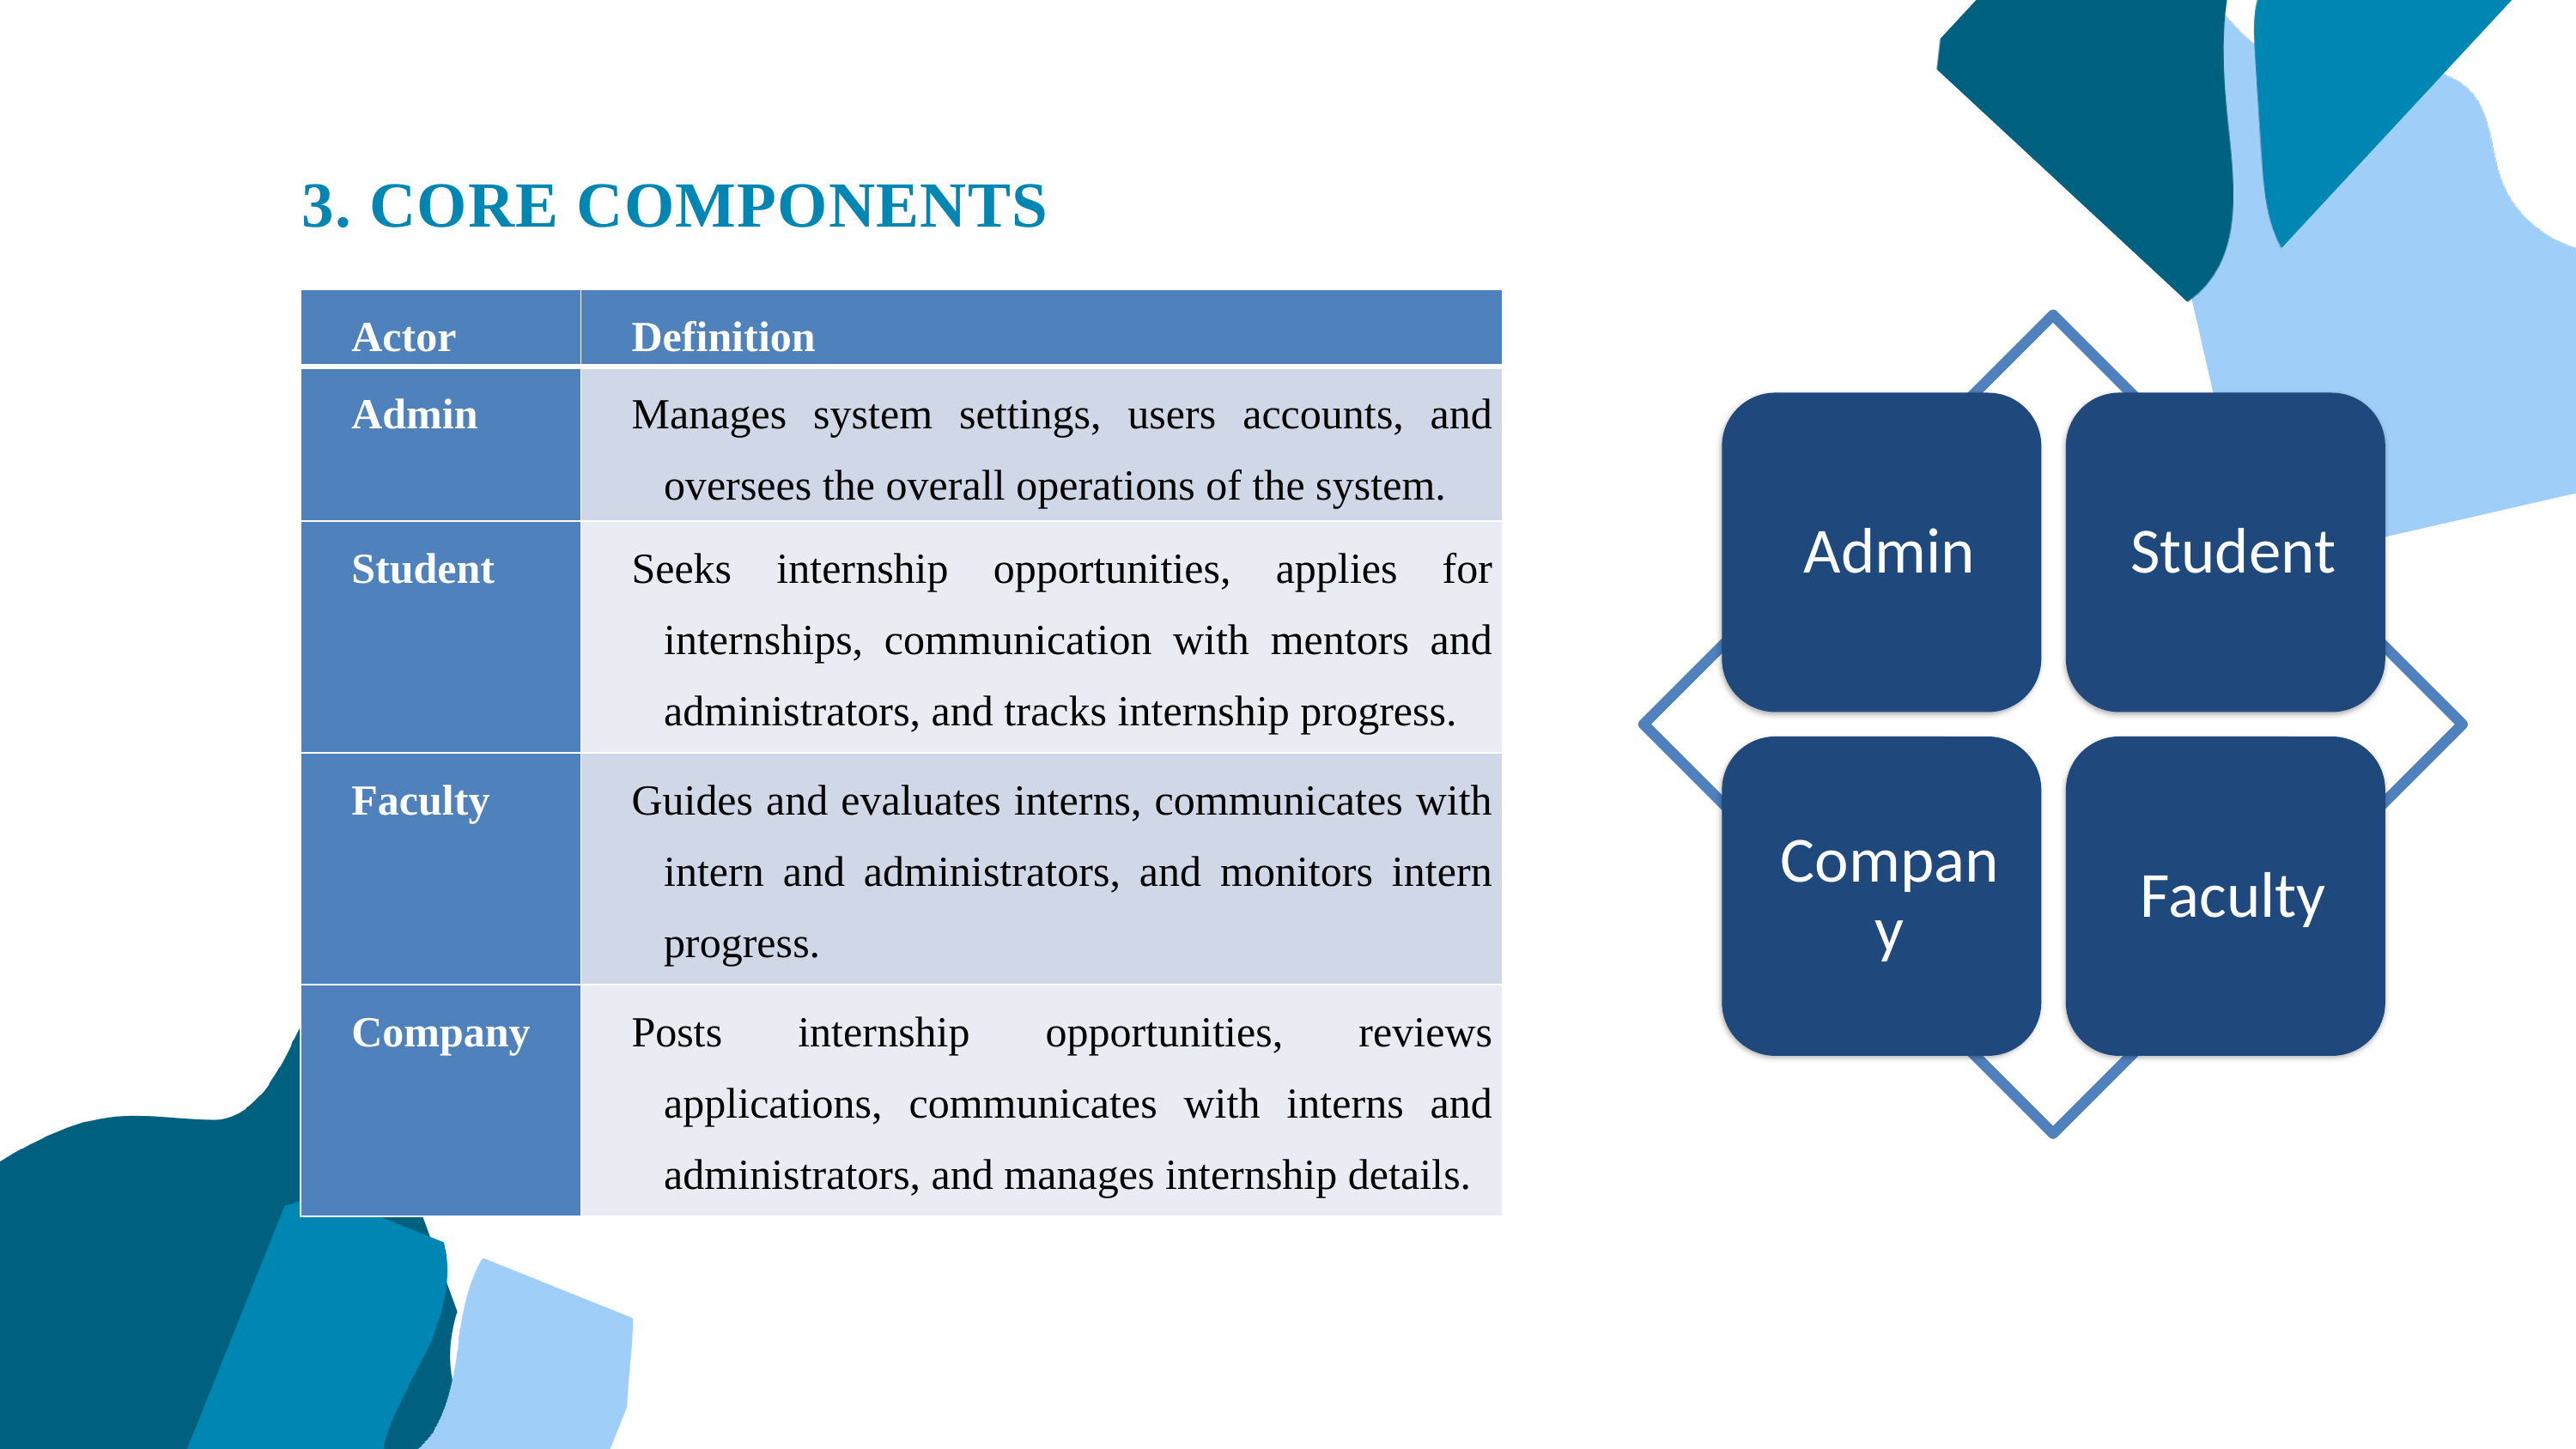

3. CORE COMPONENTS
| Actor | Definition |
| --- | --- |
| Admin | Manages system settings, users accounts, and oversees the overall operations of the system. |
| Student | Seeks internship opportunities, applies for internships, communication with mentors and administrators, and tracks internship progress. |
| Faculty | Guides and evaluates interns, communicates with intern and administrators, and monitors intern progress. |
| Company | Posts internship opportunities, reviews applications, communicates with interns and administrators, and manages internship details. |
Admin
Student
Company
Faculty